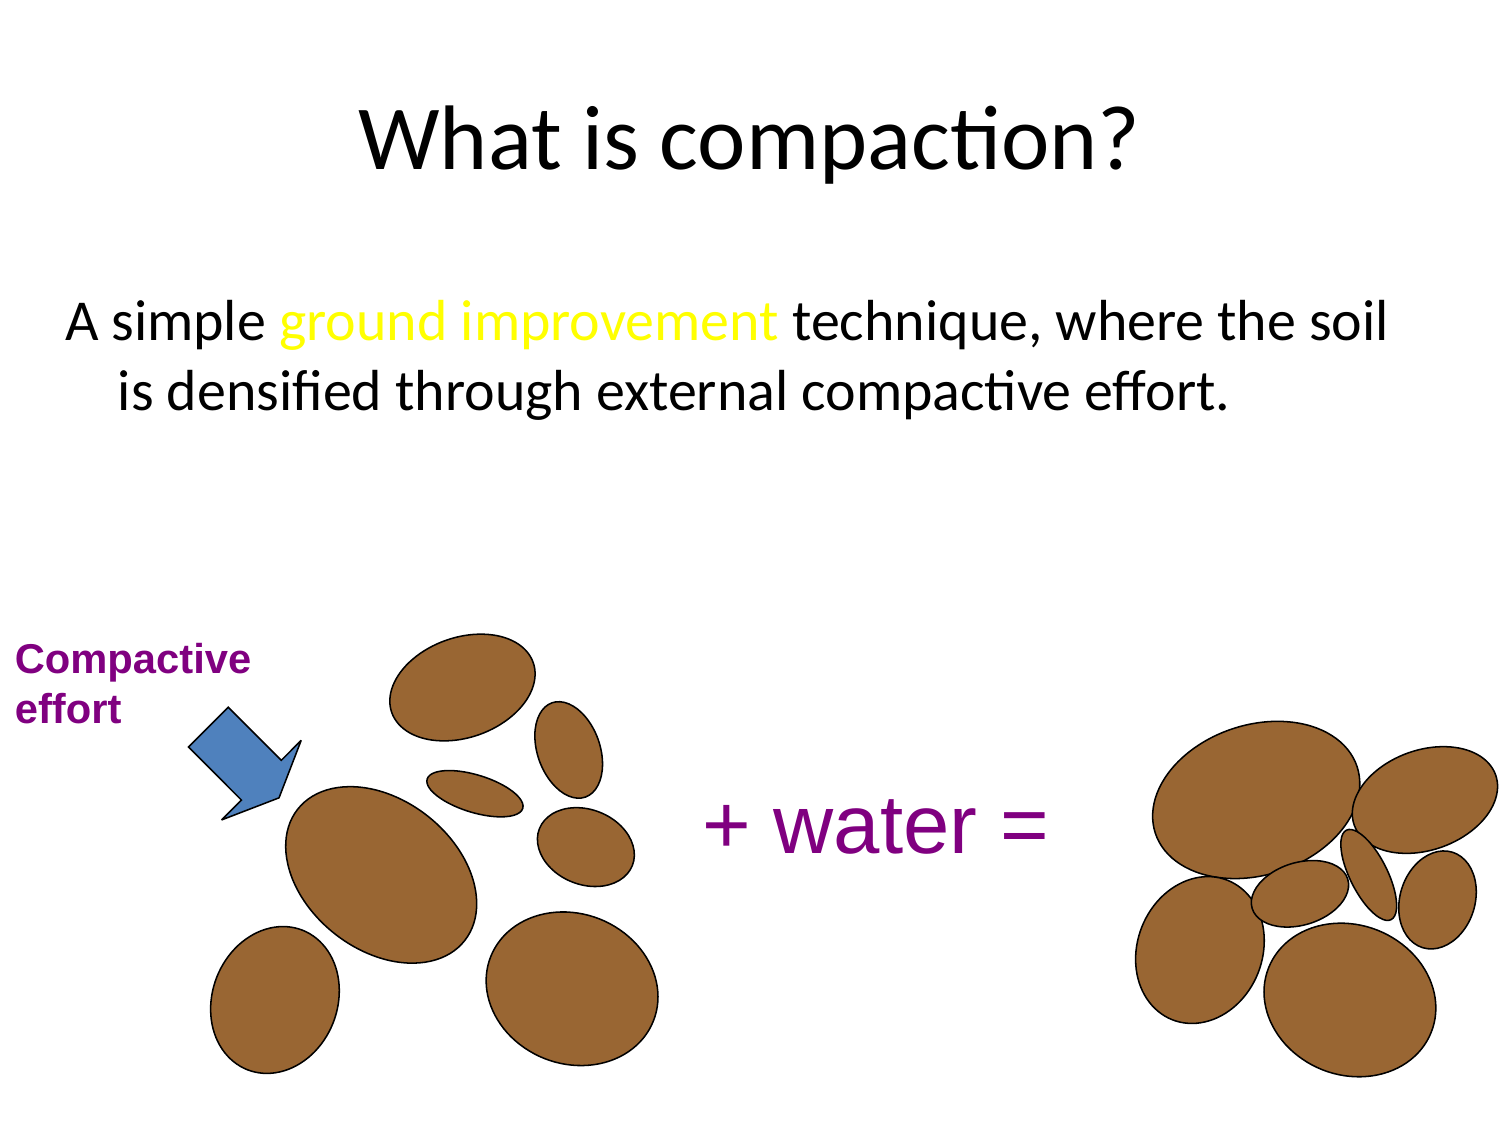

# What is compaction?
A simple ground improvement technique, where the soil is densified through external compactive effort.
Compactive effort

+ water =